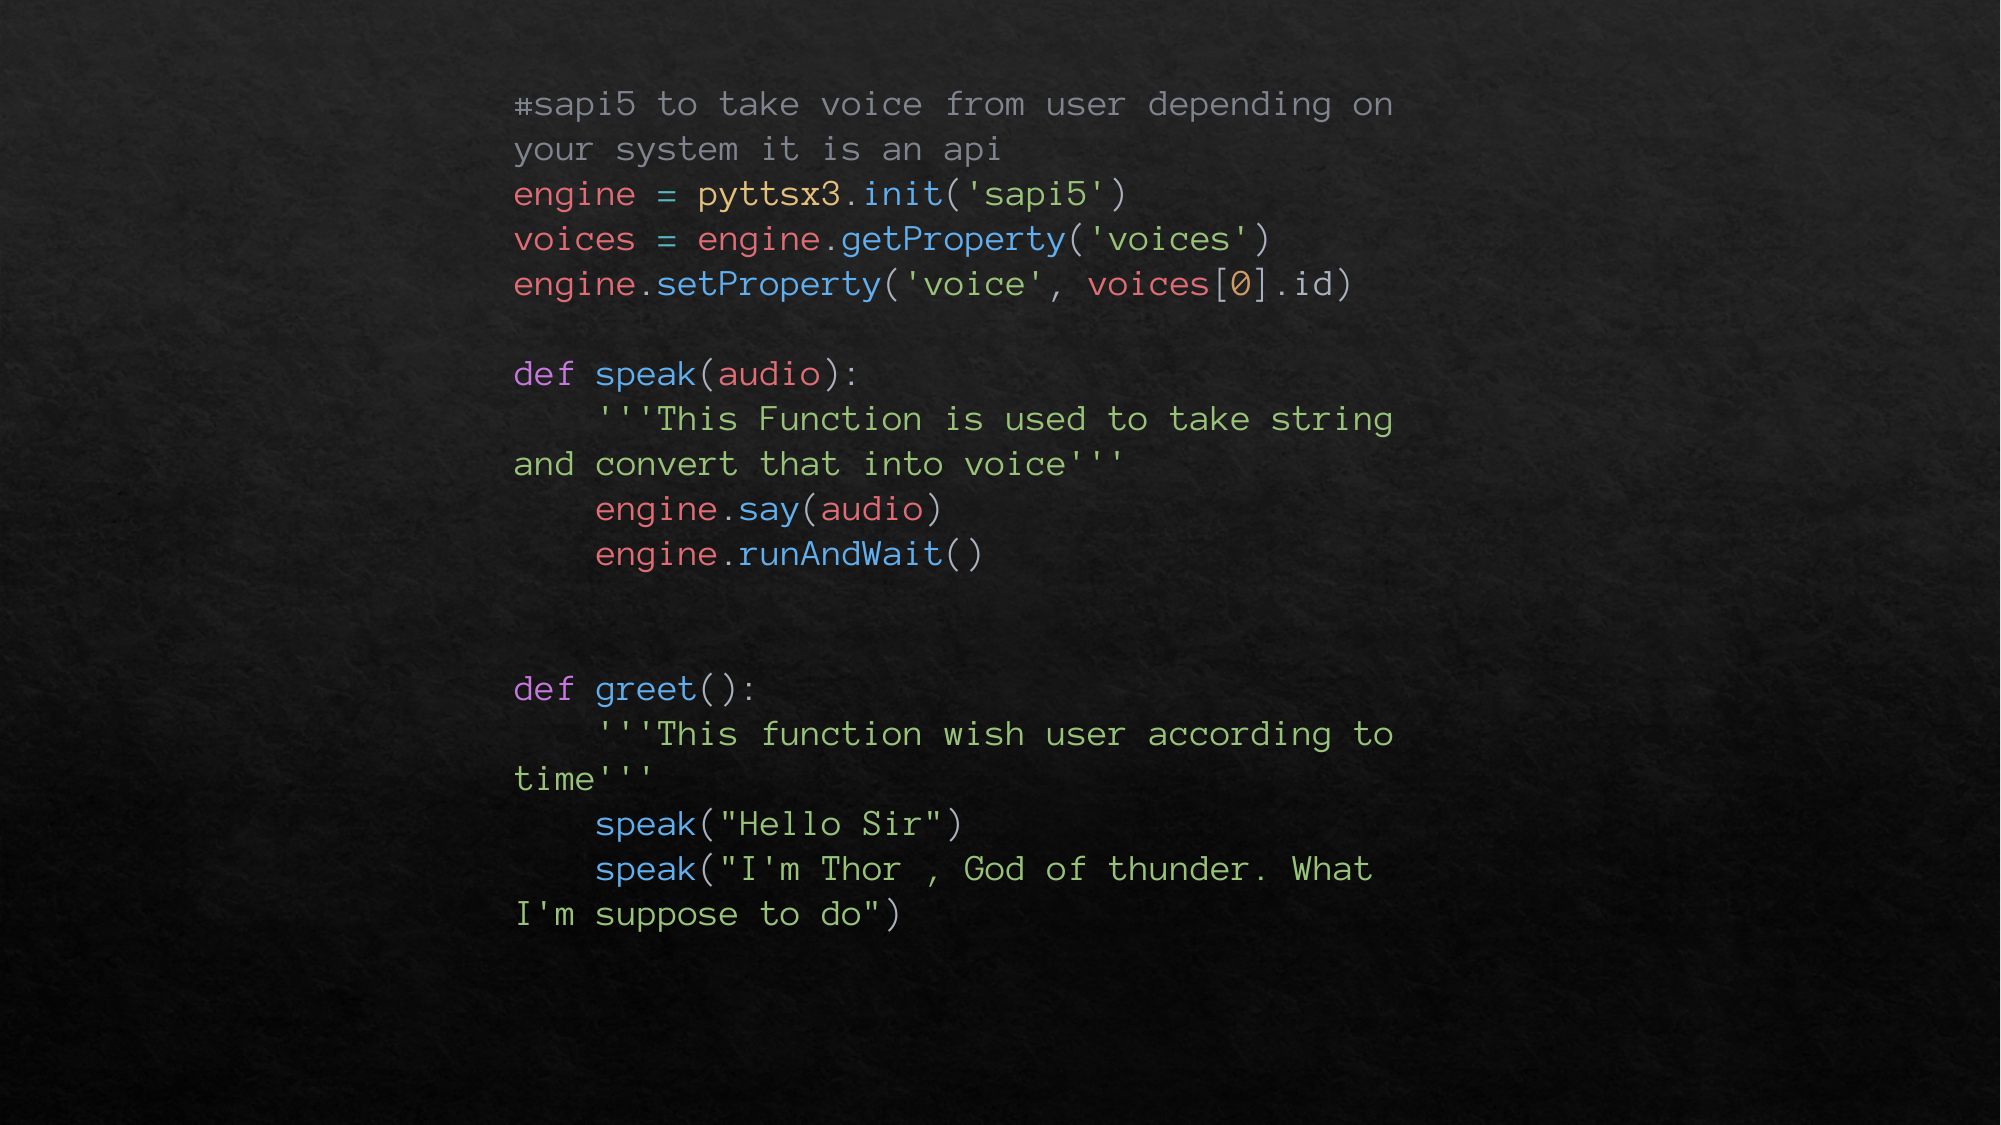

#sapi5 to take voice from user depending on your system it is an api
engine = pyttsx3.init('sapi5')
voices = engine.getProperty('voices')
engine.setProperty('voice', voices[0].id)
def speak(audio):
    '''This Function is used to take string and convert that into voice'''
    engine.say(audio)
    engine.runAndWait()
def greet():
    '''This function wish user according to time'''
    speak("Hello Sir")
    speak("I'm Thor , God of thunder. What I'm suppose to do")